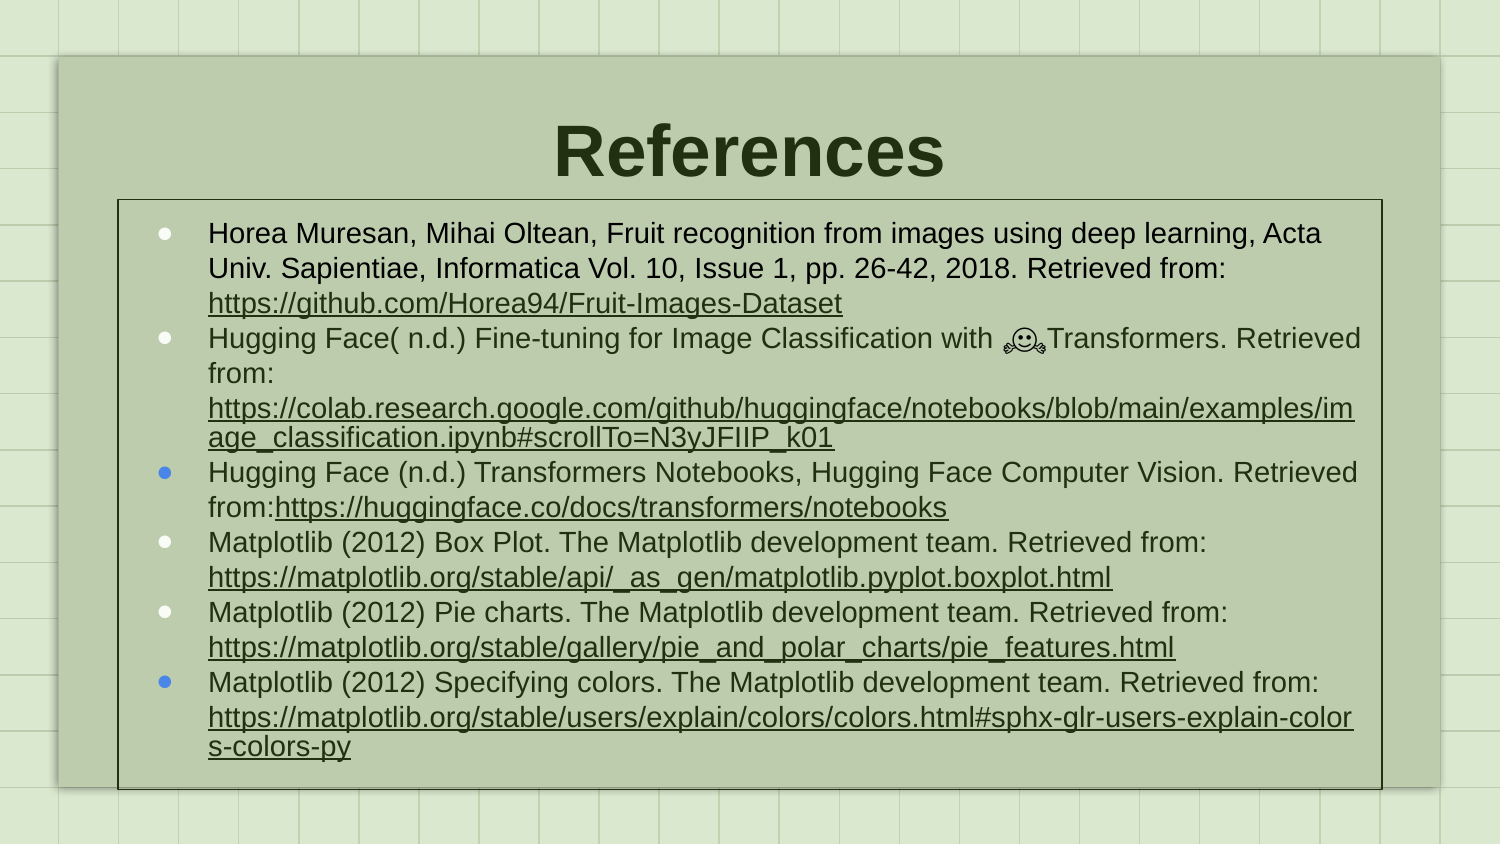

# References
Horea Muresan, Mihai Oltean, Fruit recognition from images using deep learning, Acta Univ. Sapientiae, Informatica Vol. 10, Issue 1, pp. 26-42, 2018. Retrieved from: https://github.com/Horea94/Fruit-Images-Dataset
Hugging Face( n.d.) Fine-tuning for Image Classification with 🤗Transformers. Retrieved from: https://colab.research.google.com/github/huggingface/notebooks/blob/main/examples/image_classification.ipynb#scrollTo=N3yJFIIP_k01
Hugging Face (n.d.) Transformers Notebooks, Hugging Face Computer Vision. Retrieved from:https://huggingface.co/docs/transformers/notebooks
Matplotlib (2012) Box Plot. The Matplotlib development team. Retrieved from: https://matplotlib.org/stable/api/_as_gen/matplotlib.pyplot.boxplot.html
Matplotlib (2012) Pie charts. The Matplotlib development team. Retrieved from: https://matplotlib.org/stable/gallery/pie_and_polar_charts/pie_features.html
Matplotlib (2012) Specifying colors. The Matplotlib development team. Retrieved from: https://matplotlib.org/stable/users/explain/colors/colors.html#sphx-glr-users-explain-colors-colors-py